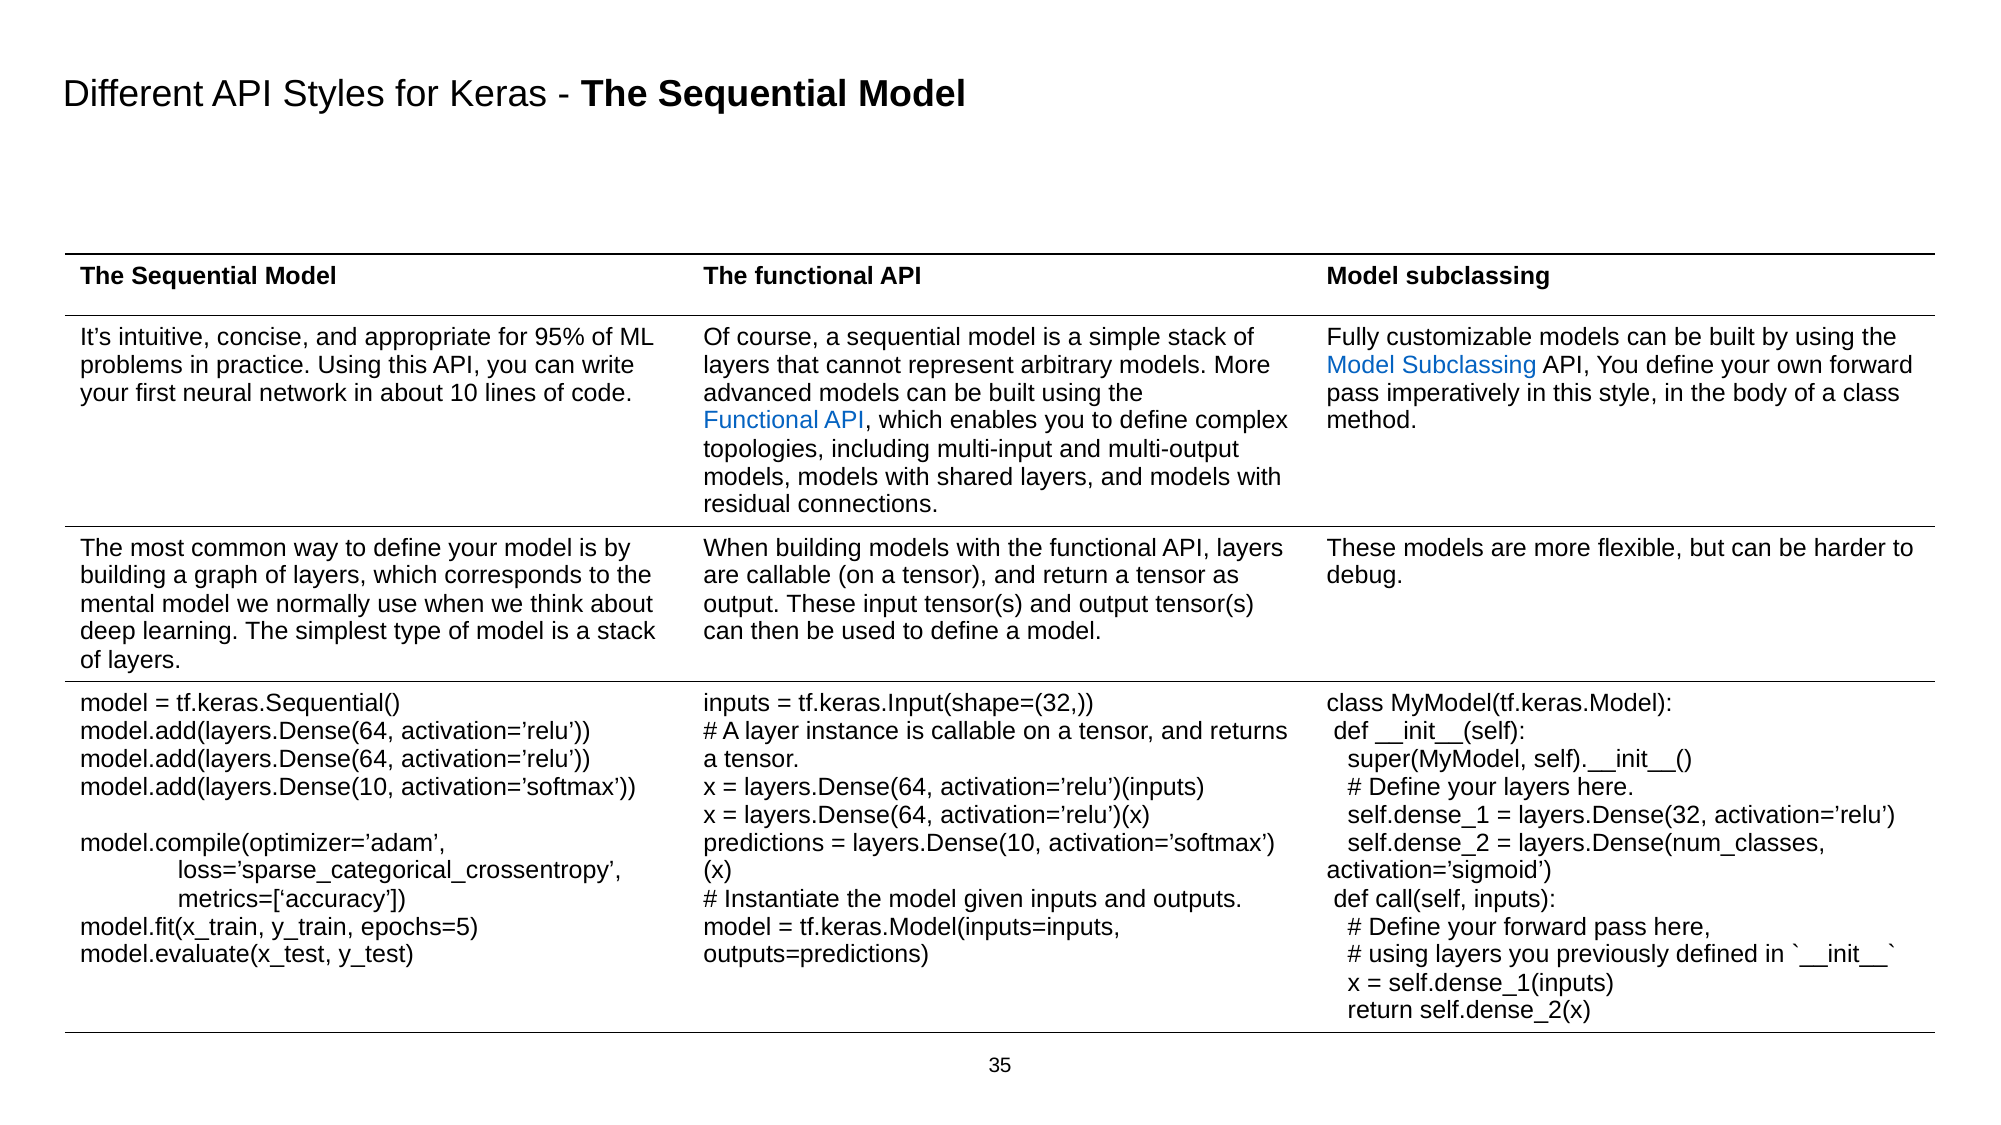

# Different API Styles for Keras - The Sequential Model
|  |  |  |
| --- | --- | --- |
| The Sequential Model | The functional API | Model subclassing |
| It’s intuitive, concise, and appropriate for 95% of ML problems in practice. Using this API, you can write your first neural network in about 10 lines of code. | Of course, a sequential model is a simple stack of layers that cannot represent arbitrary models. More advanced models can be built using the Functional API, which enables you to define complex topologies, including multi-input and multi-output models, models with shared layers, and models with residual connections. | Fully customizable models can be built by using the Model Subclassing API, You define your own forward pass imperatively in this style, in the body of a class method. |
| The most common way to define your model is by building a graph of layers, which corresponds to the mental model we normally use when we think about deep learning. The simplest type of model is a stack of layers. | When building models with the functional API, layers are callable (on a tensor), and return a tensor as output. These input tensor(s) and output tensor(s) can then be used to define a model. | These models are more flexible, but can be harder to debug. |
| model = tf.keras.Sequential() model.add(layers.Dense(64, activation=’relu’)) model.add(layers.Dense(64, activation=’relu’)) model.add(layers.Dense(10, activation=’softmax’)) model.compile(optimizer=’adam’, loss=’sparse\_categorical\_crossentropy’, metrics=[‘accuracy’]) model.fit(x\_train, y\_train, epochs=5) model.evaluate(x\_test, y\_test) | inputs = tf.keras.Input(shape=(32,)) # A layer instance is callable on a tensor, and returns a tensor. x = layers.Dense(64, activation=’relu’)(inputs) x = layers.Dense(64, activation=’relu’)(x) predictions = layers.Dense(10, activation=’softmax’)(x) # Instantiate the model given inputs and outputs. model = tf.keras.Model(inputs=inputs, outputs=predictions) | class MyModel(tf.keras.Model): def \_\_init\_\_(self): super(MyModel, self).\_\_init\_\_() # Define your layers here. self.dense\_1 = layers.Dense(32, activation=’relu’) self.dense\_2 = layers.Dense(num\_classes, activation=’sigmoid’) def call(self, inputs): # Define your forward pass here, # using layers you previously defined in `\_\_init\_\_` x = self.dense\_1(inputs) return self.dense\_2(x) |